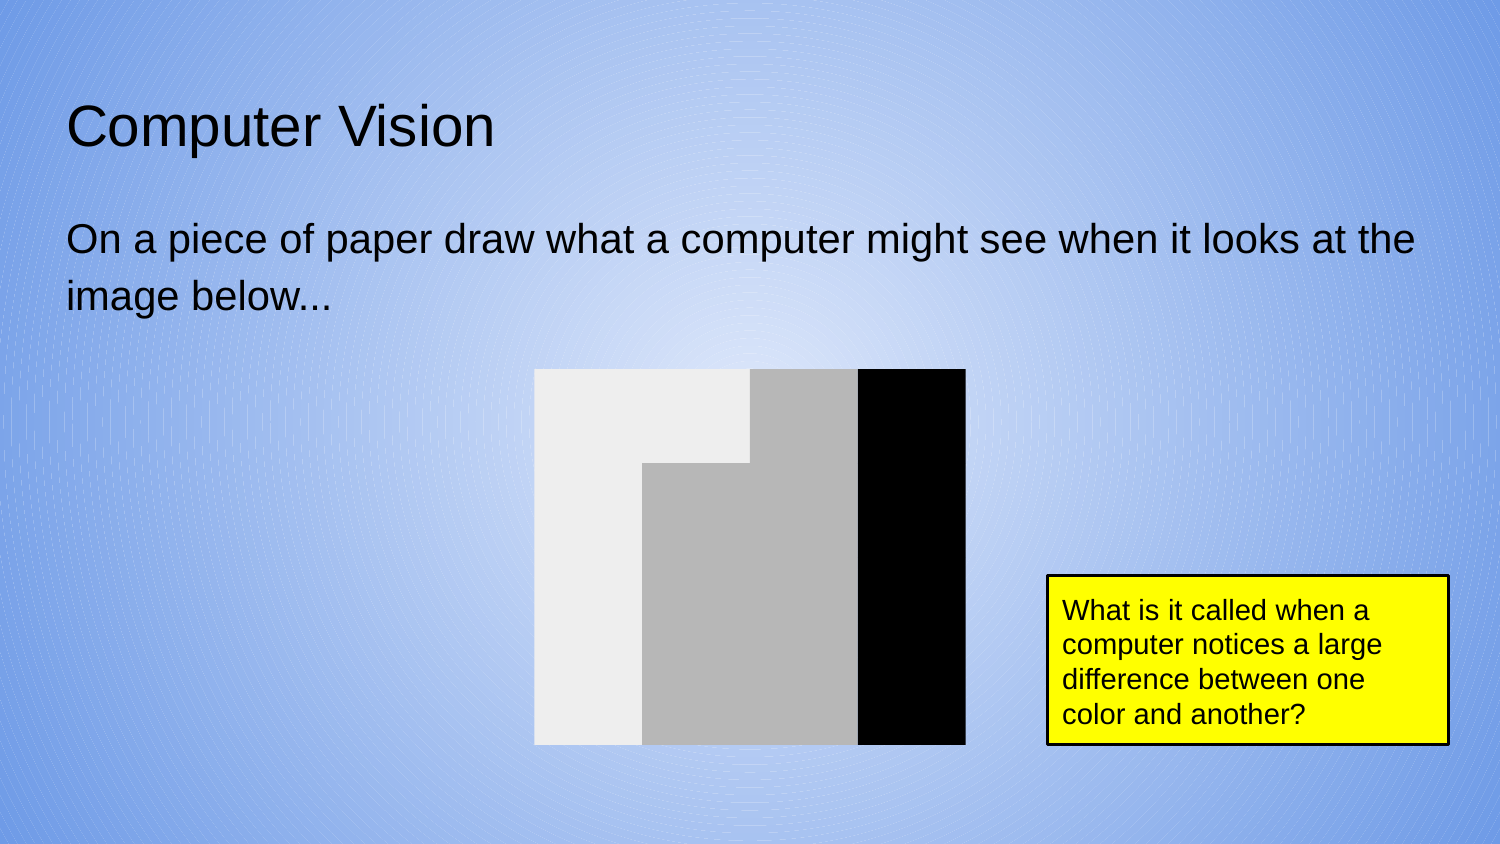

# Computer Vision
On a piece of paper draw what a computer might see when it looks at the image below...

What is it called when a computer notices a large difference between one color and another?